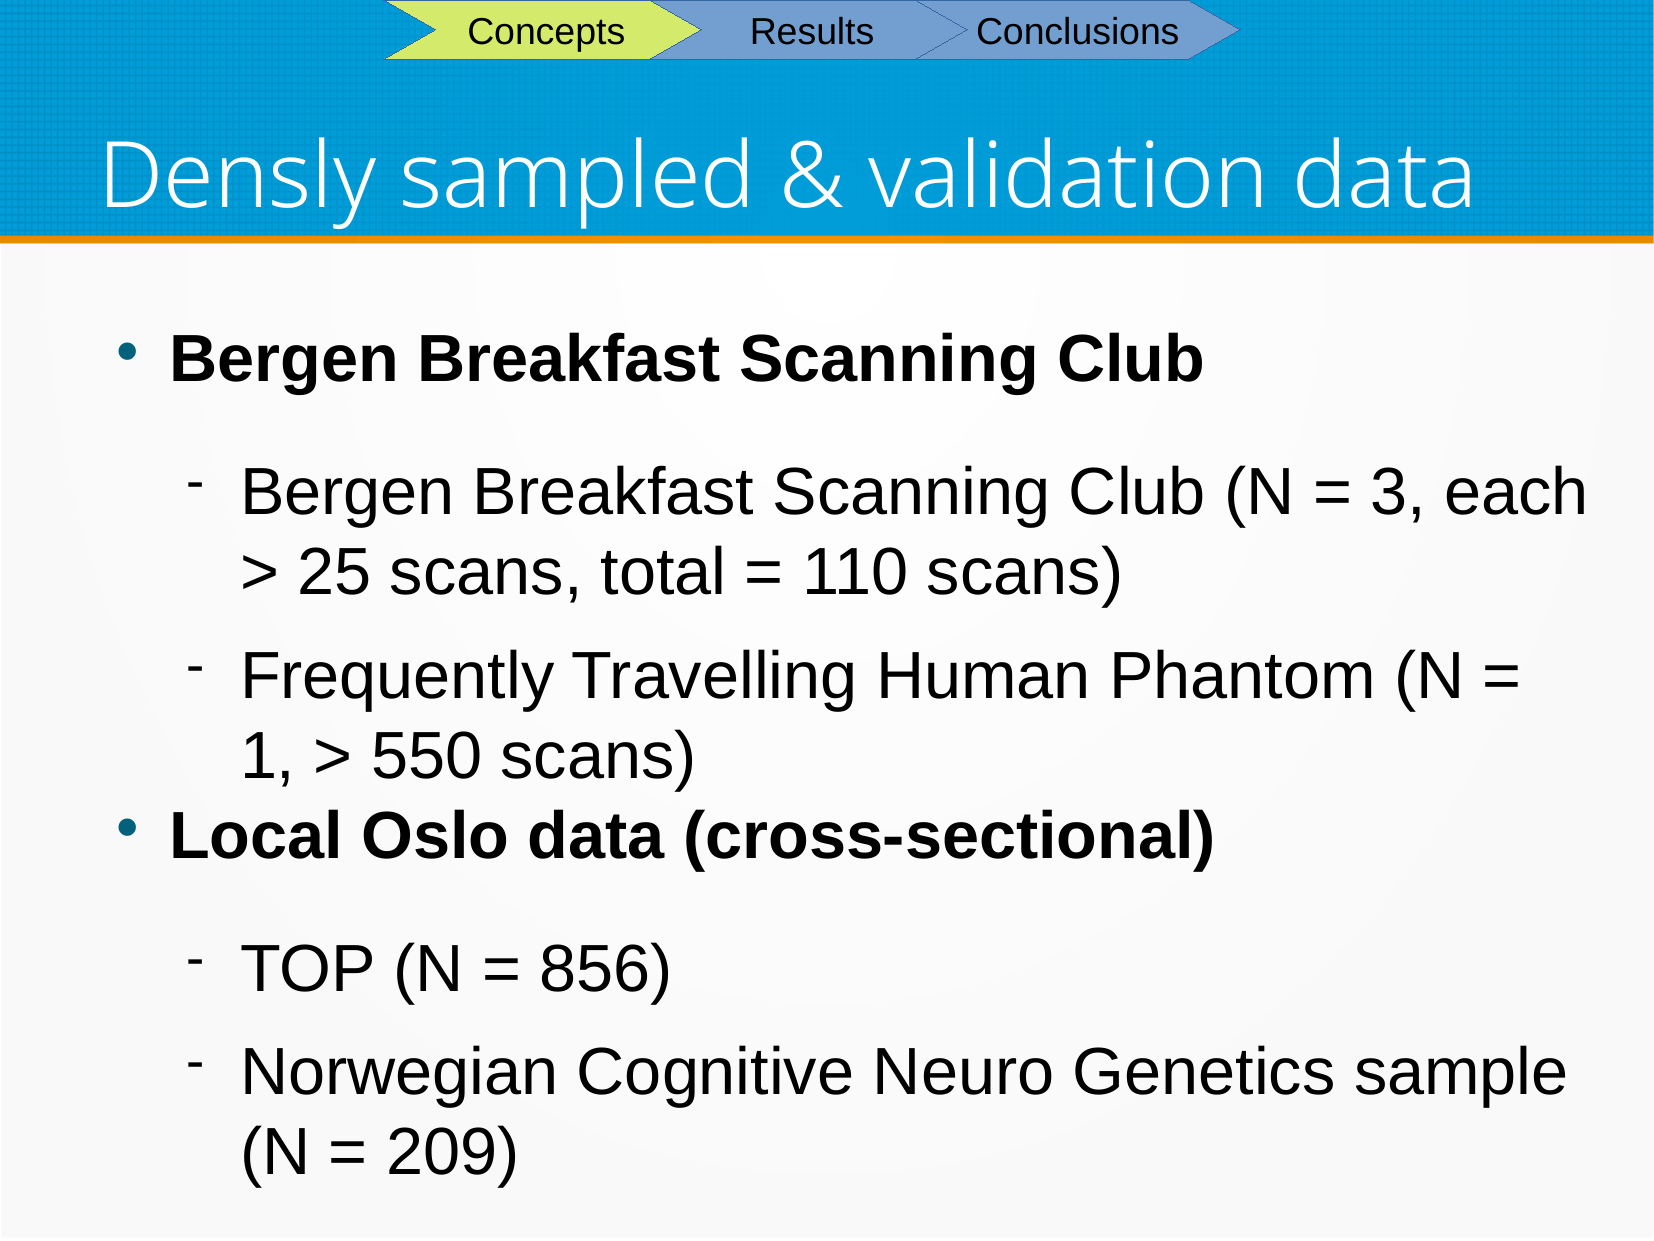

Concepts
Results
Conclusions
# Densly sampled & validation data
Bergen Breakfast Scanning Club
Bergen Breakfast Scanning Club (N = 3, each > 25 scans, total = 110 scans)
Frequently Travelling Human Phantom (N = 1, > 550 scans)
Local Oslo data (cross-sectional)
TOP (N = 856)
Norwegian Cognitive Neuro Genetics sample (N = 209)